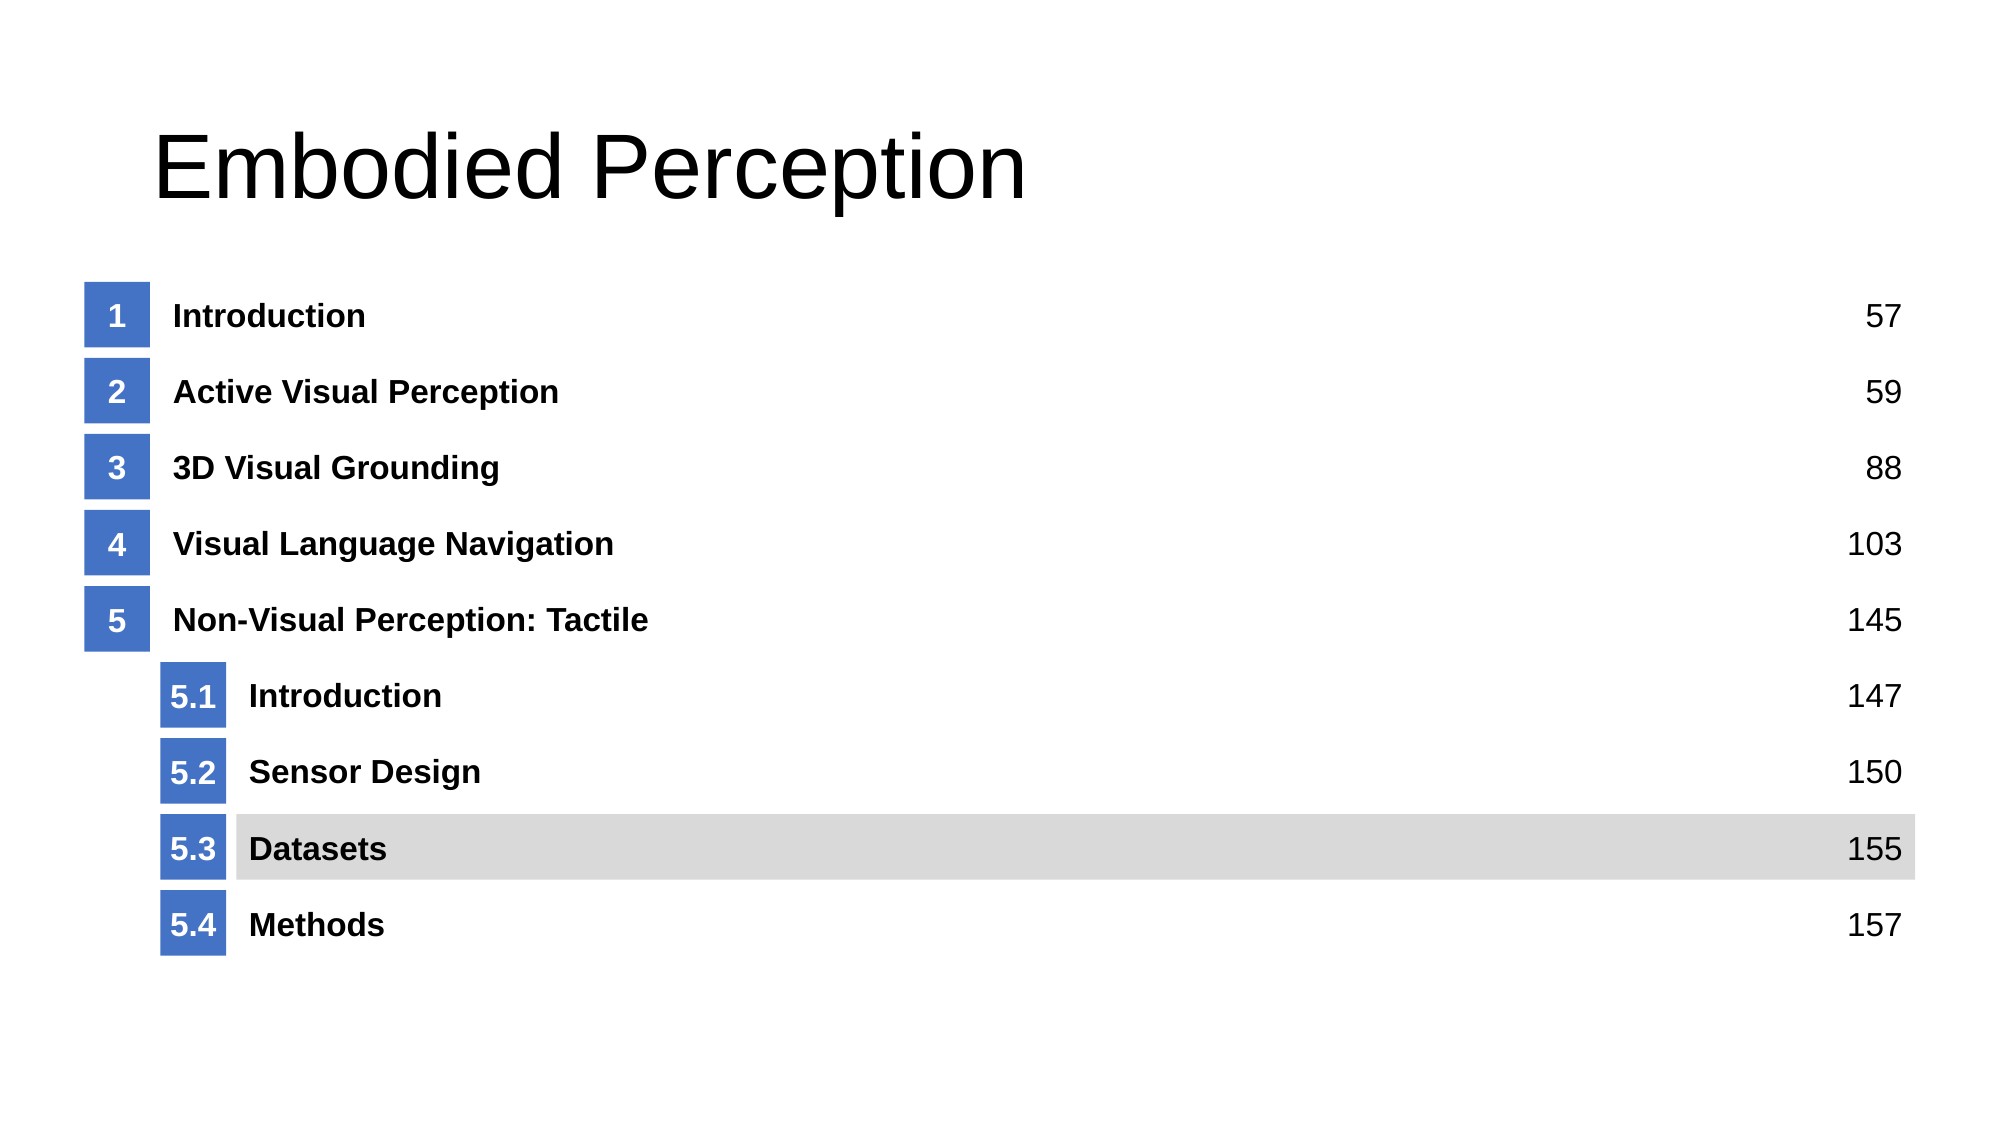

# Embodied Perception
1
Introduction
57
2
Active Visual Perception
59
3
3D Visual Grounding
88
4
Visual Language Navigation
103
5
Non-Visual Perception: Tactile
145
5.1
Introduction
147
5.2
Sensor Design
150
5.3

Datasets
155
5.4
Methods
157